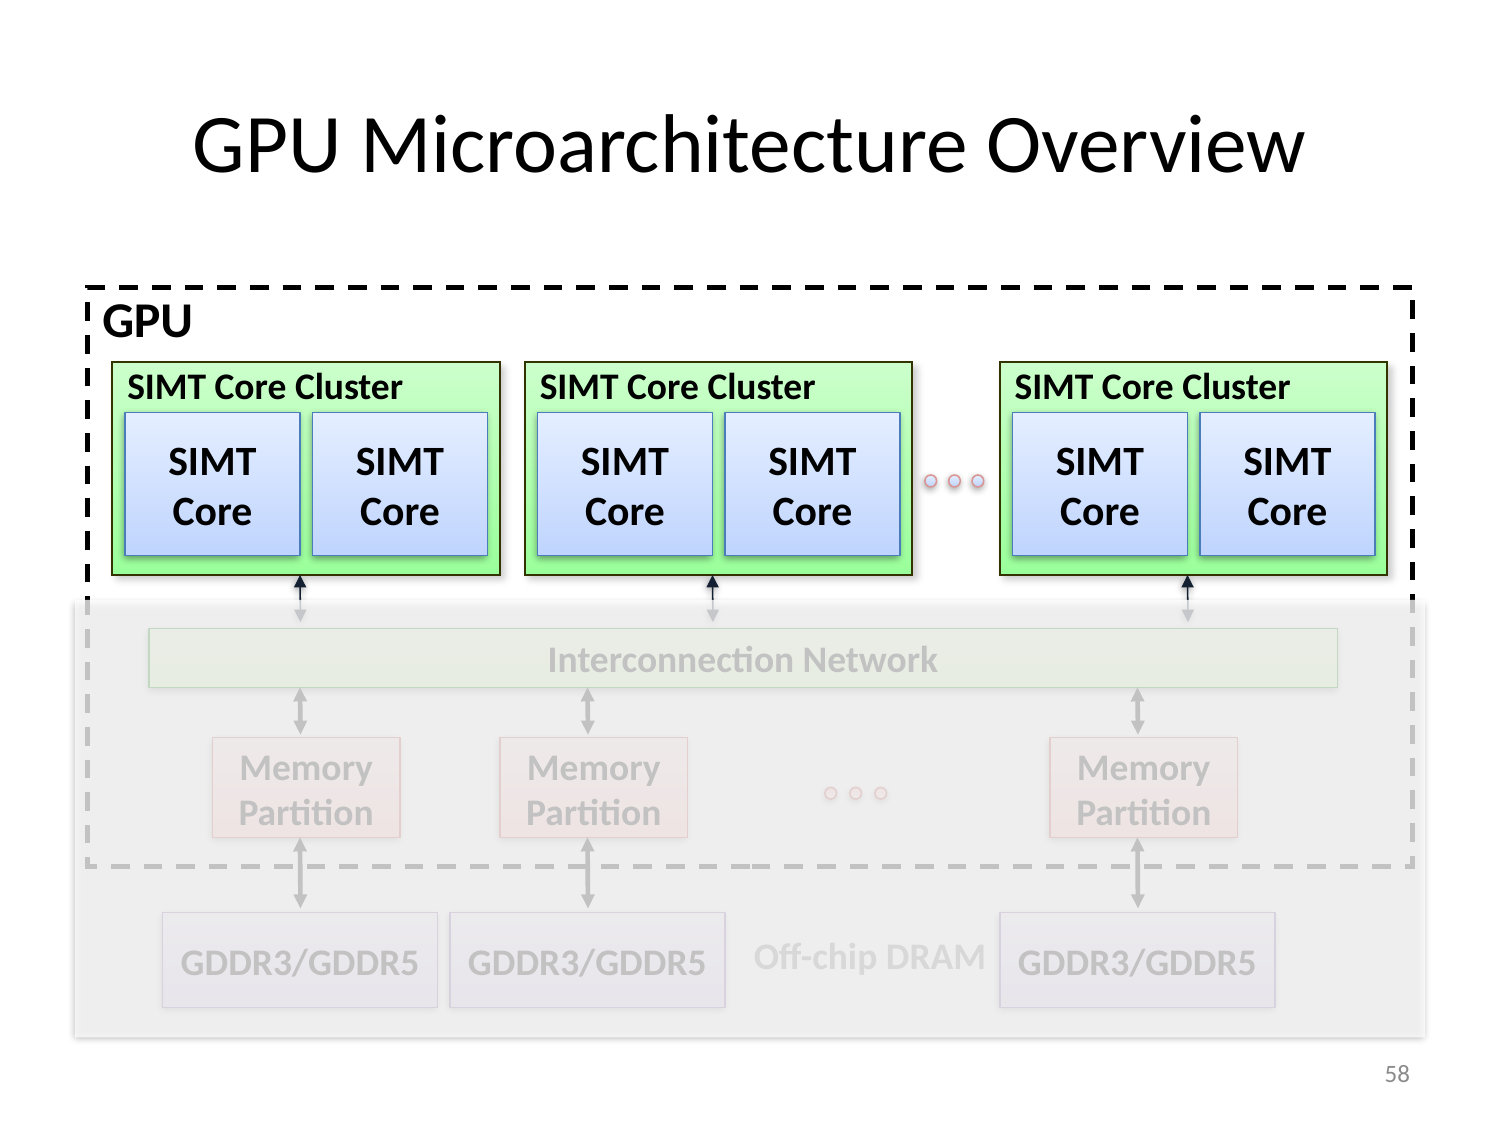

# GPU Microarchitecture Overview
GPU
SIMT Core Cluster
SIMT
Core
SIMT
Core

SIMT Core Cluster
SIMT
Core
SIMT
Core

SIMT Core Cluster
SIMT
Core
SIMT
Core

Interconnection Network

Memory
Partition

GDDR3/GDDR5

Memory
Partition

GDDR3/GDDR5

Memory
Partition

GDDR3/GDDR5

Off-chip DRAM
58